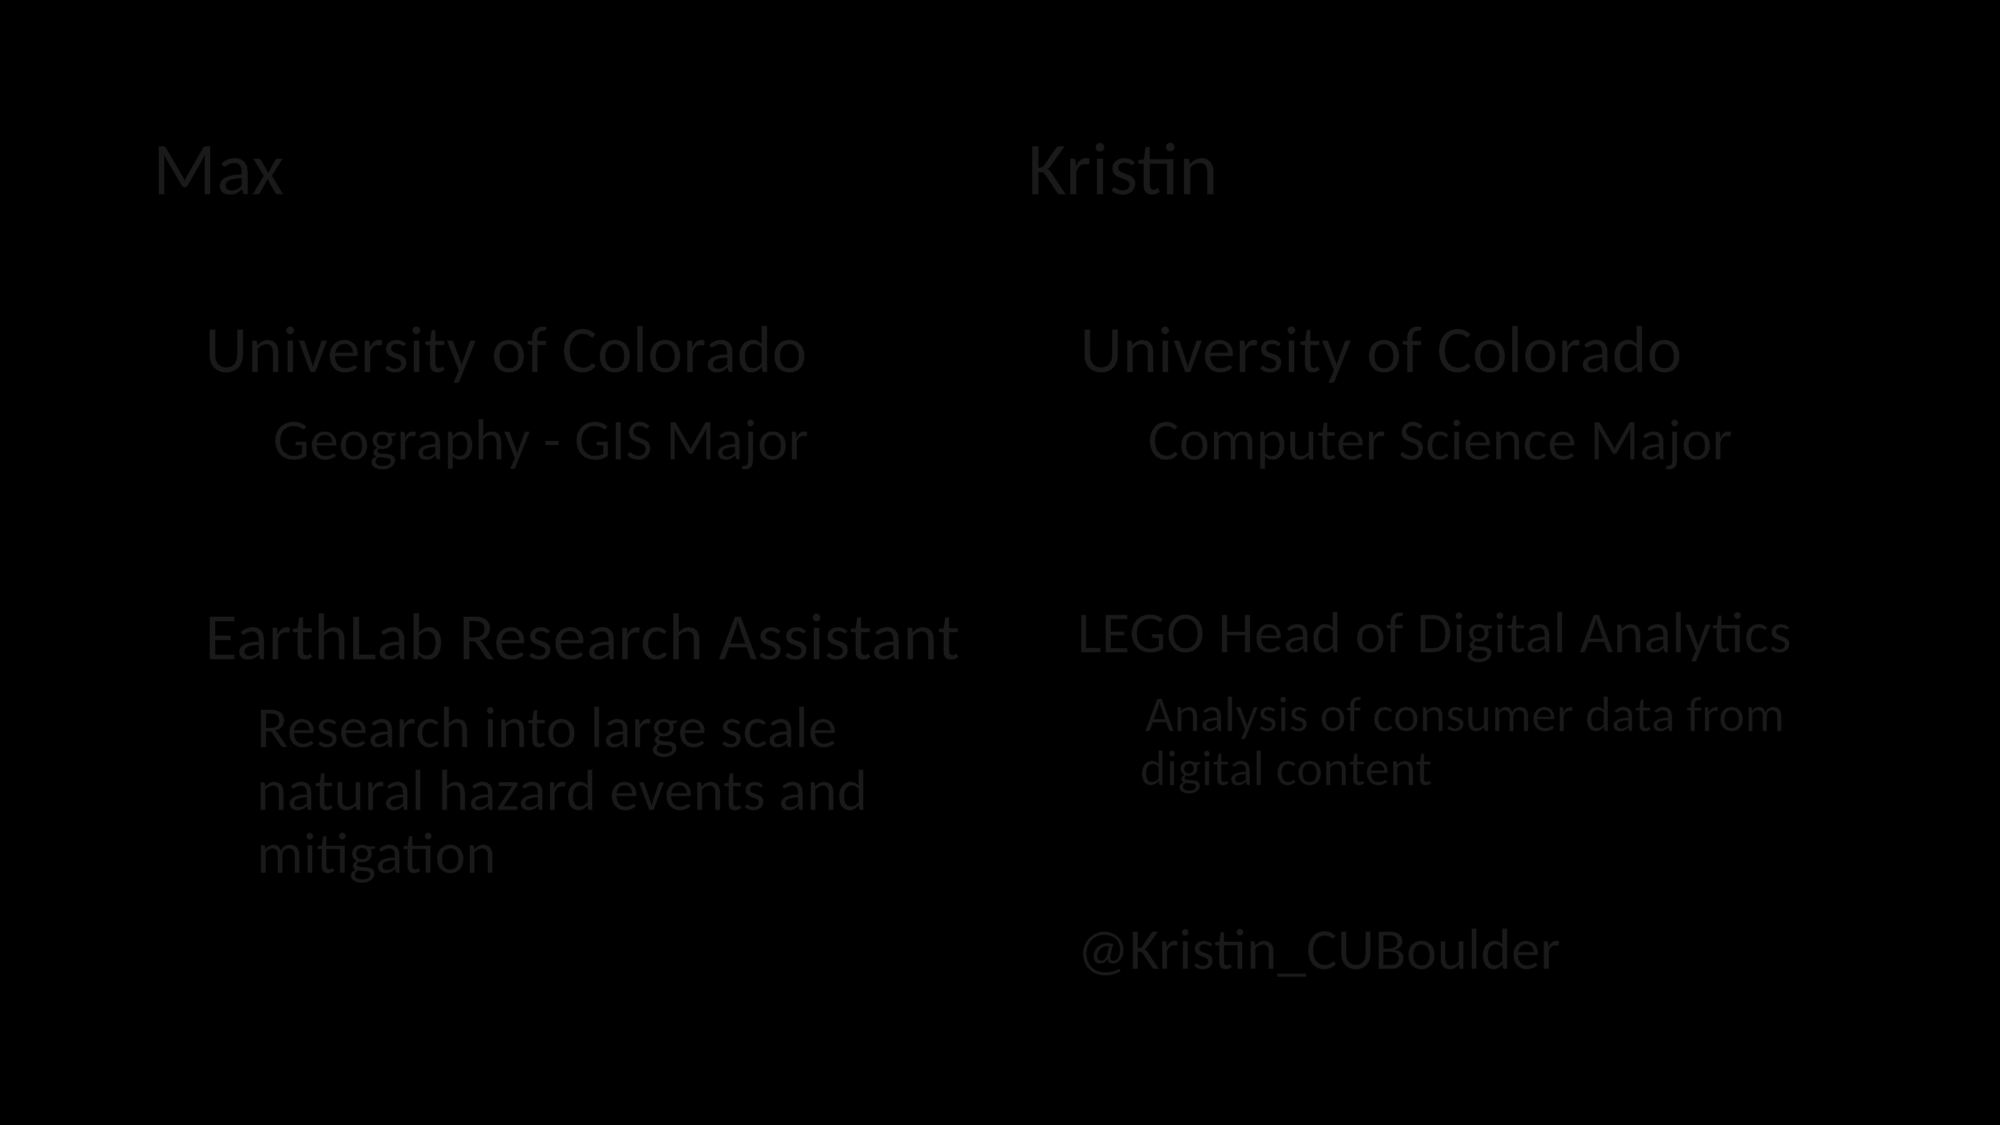

Max
Kristin
University of Colorado
Geography - GIS Major

EarthLab Research Assistant
Research into large scale natural hazard events and mitigation

University of Colorado
Computer Science Major

LEGO Head of Digital Analytics
Analysis of consumer data from digital content

@Kristin_CUBoulder